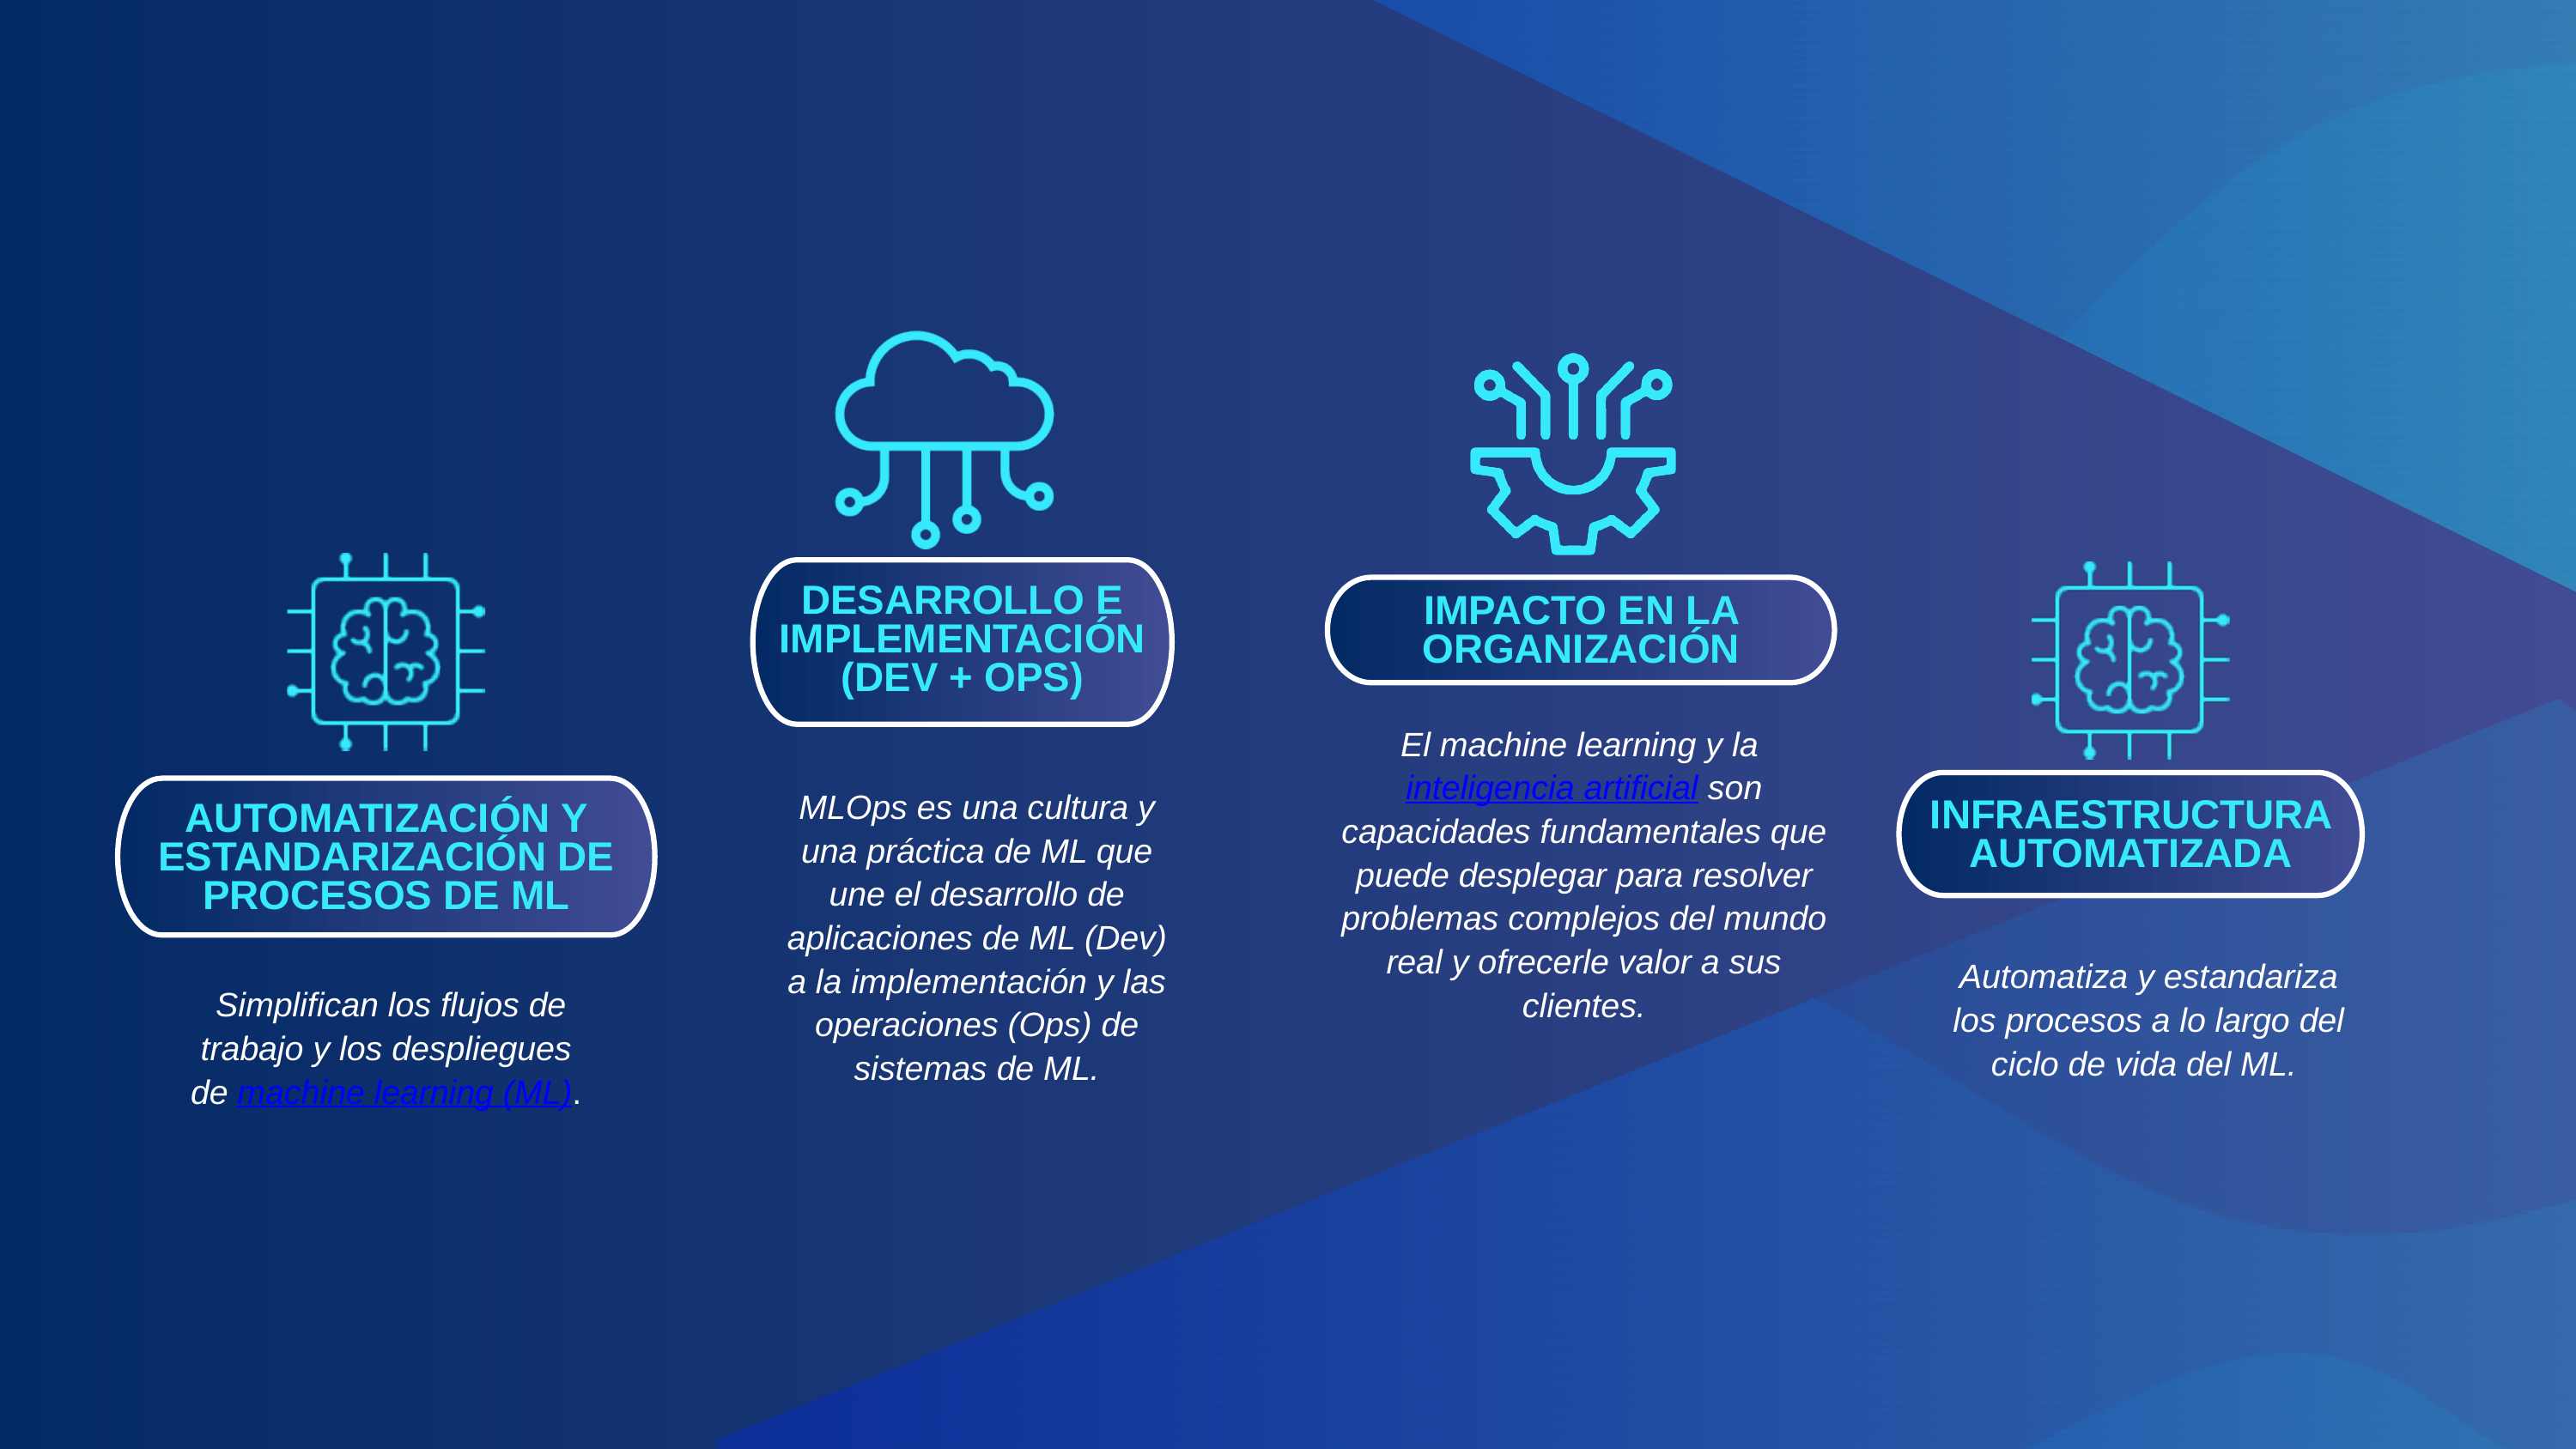

DESARROLLO E IMPLEMENTACIÓN (DEV + OPS)
IMPACTO EN LA ORGANIZACIÓN
El machine learning y la inteligencia artificial son capacidades fundamentales que puede desplegar para resolver problemas complejos del mundo real y ofrecerle valor a sus clientes.

MLOps es una cultura y una práctica de ML que une el desarrollo de aplicaciones de ML (Dev) a la implementación y las operaciones (Ops) de sistemas de ML.
INFRAESTRUCTURA AUTOMATIZADA
AUTOMATIZACIÓN Y ESTANDARIZACIÓN DE PROCESOS DE ML

Automatiza y estandariza los procesos a lo largo del ciclo de vida del ML.
 Simplifican los flujos de trabajo y los despliegues de machine learning (ML).